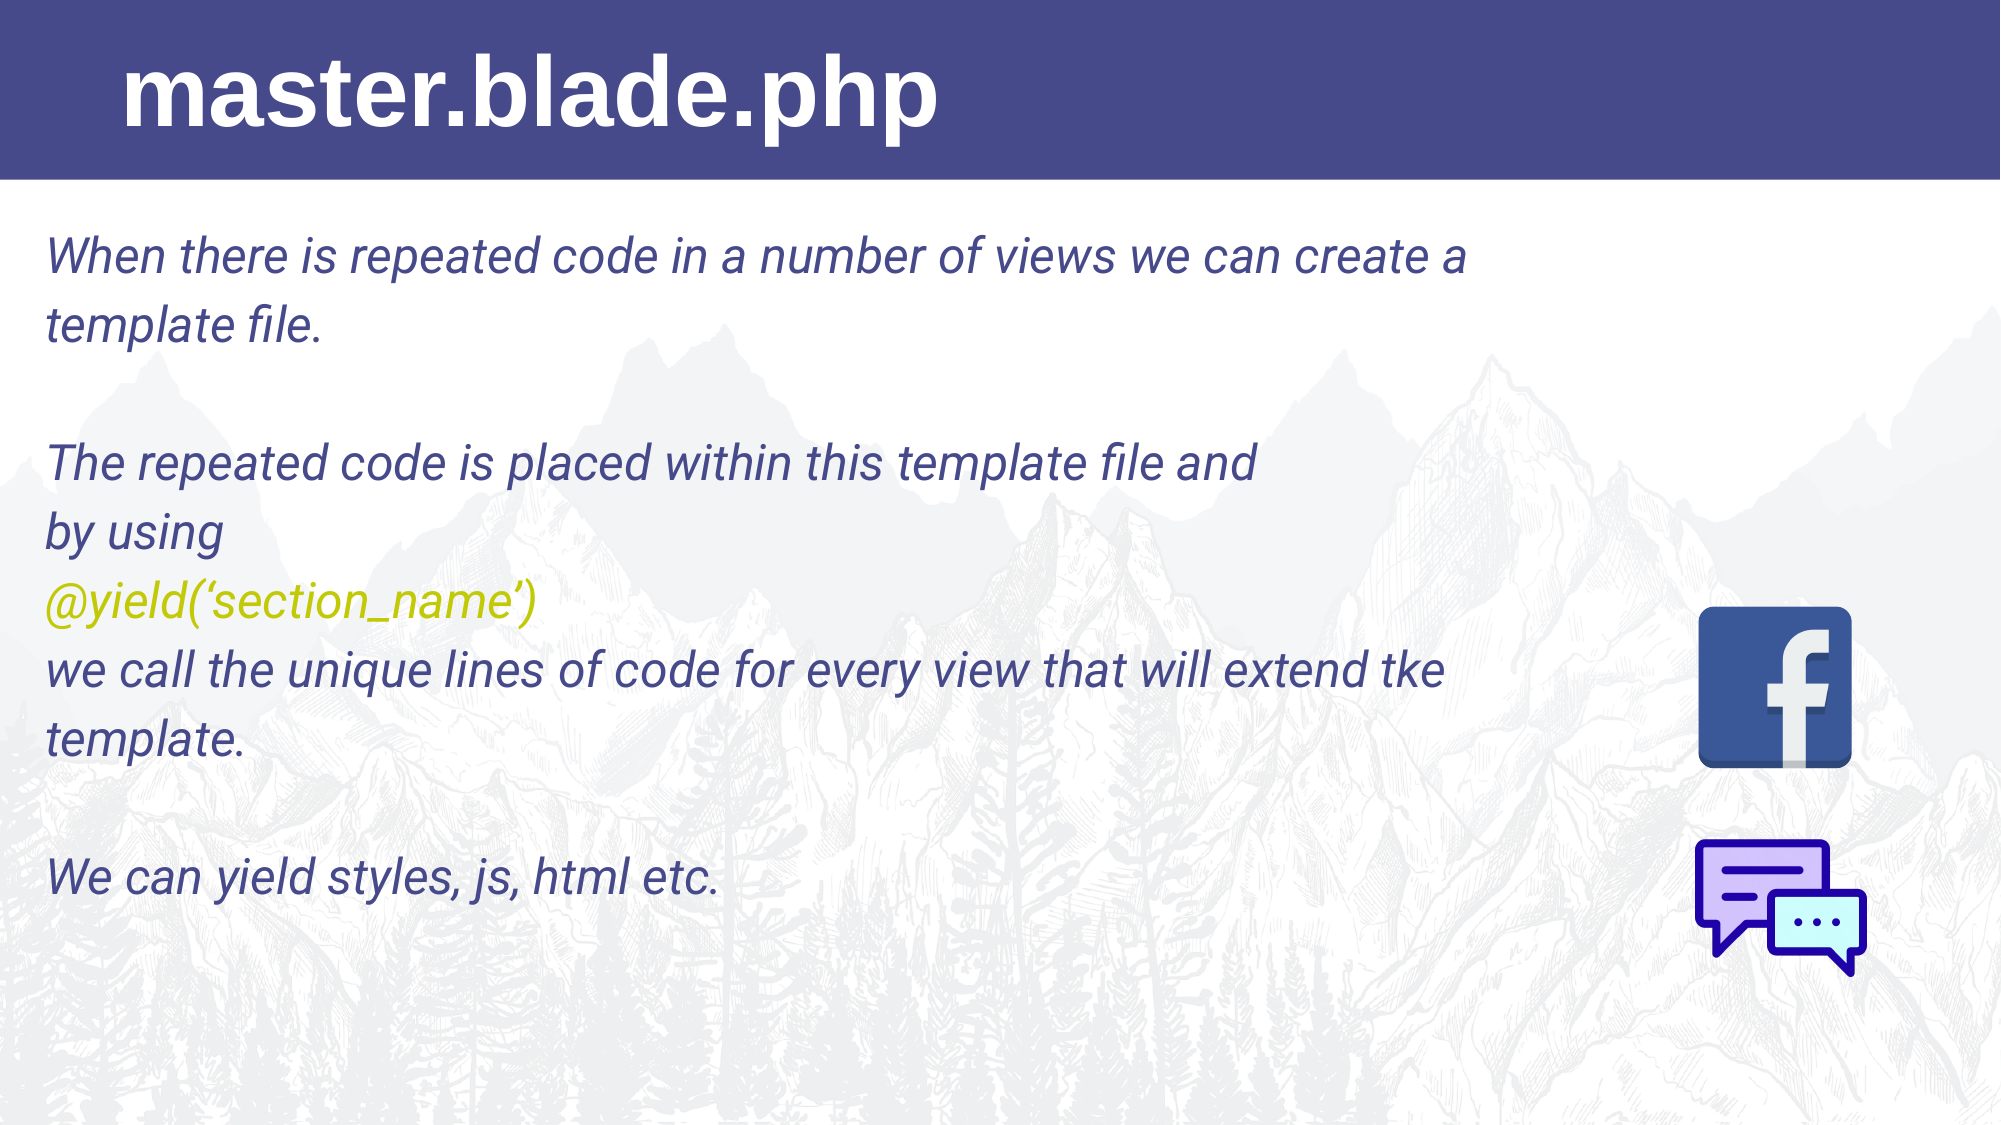

master.blade.php
When there is repeated code in a number of views we can create a template file.

The repeated code is placed within this template file and
by using
@yield(‘section_name’)
we call the unique lines of code for every view that will extend tke template.

We can yield styles, js, html etc.